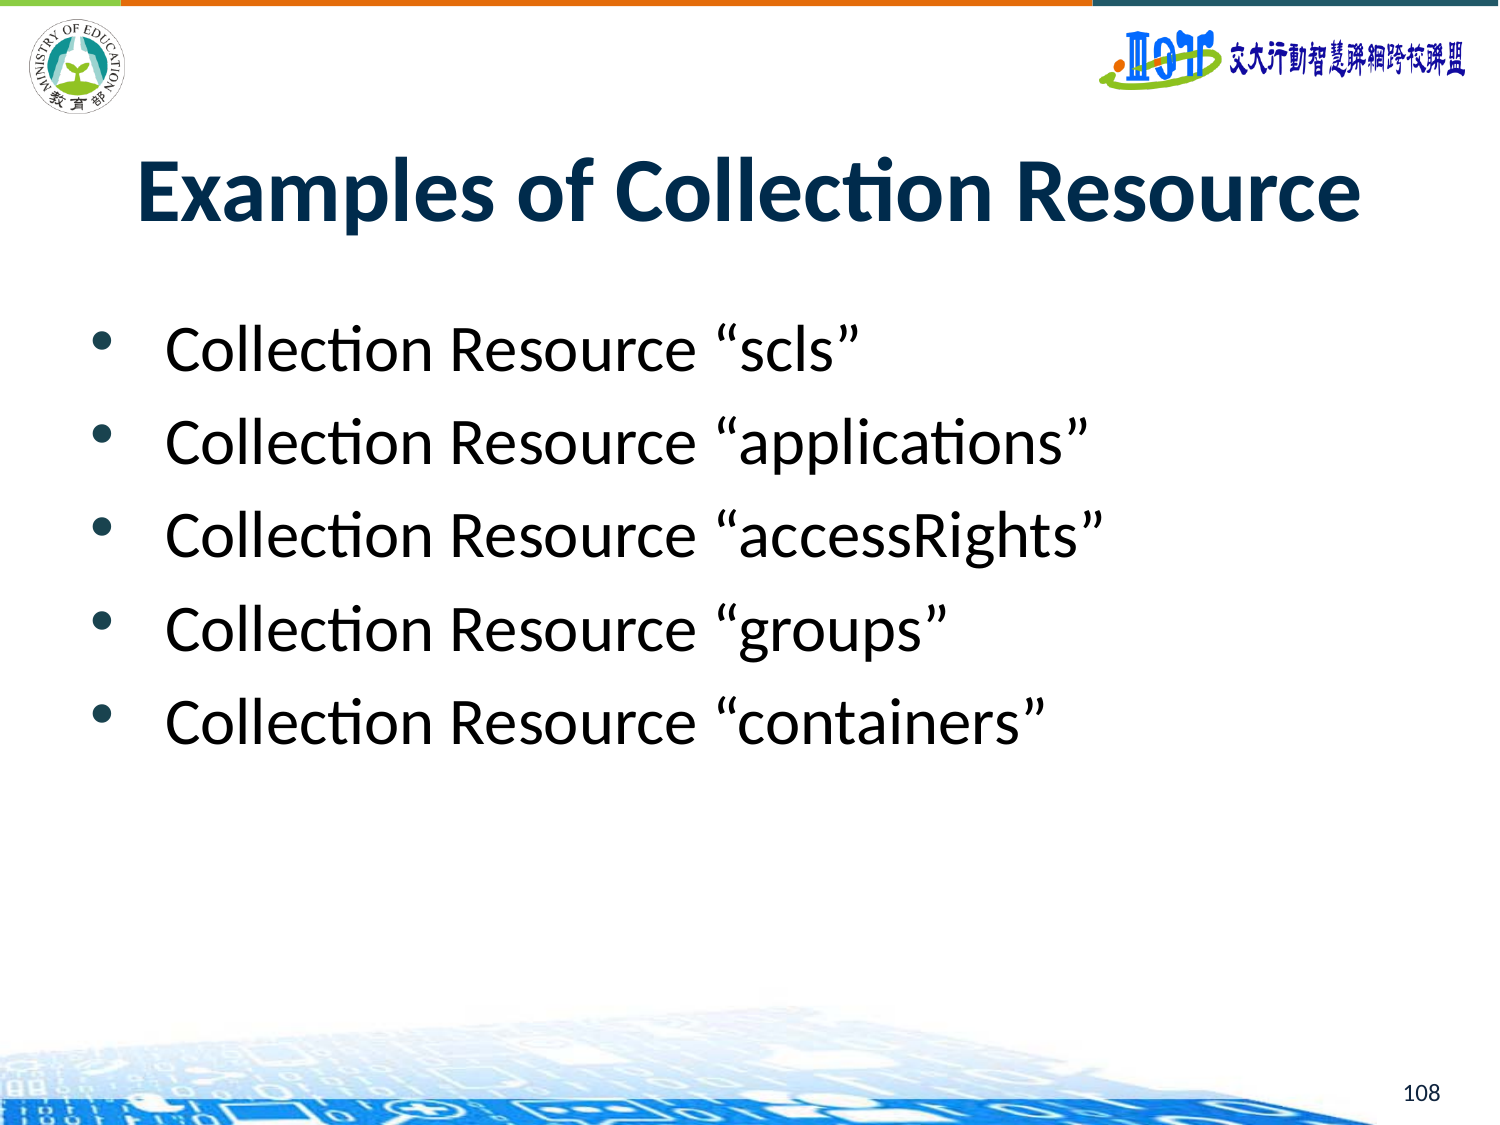

108
# Examples of Collection Resource
Collection Resource “scls”
Collection Resource “applications”
Collection Resource “accessRights”
Collection Resource “groups”
Collection Resource “containers”